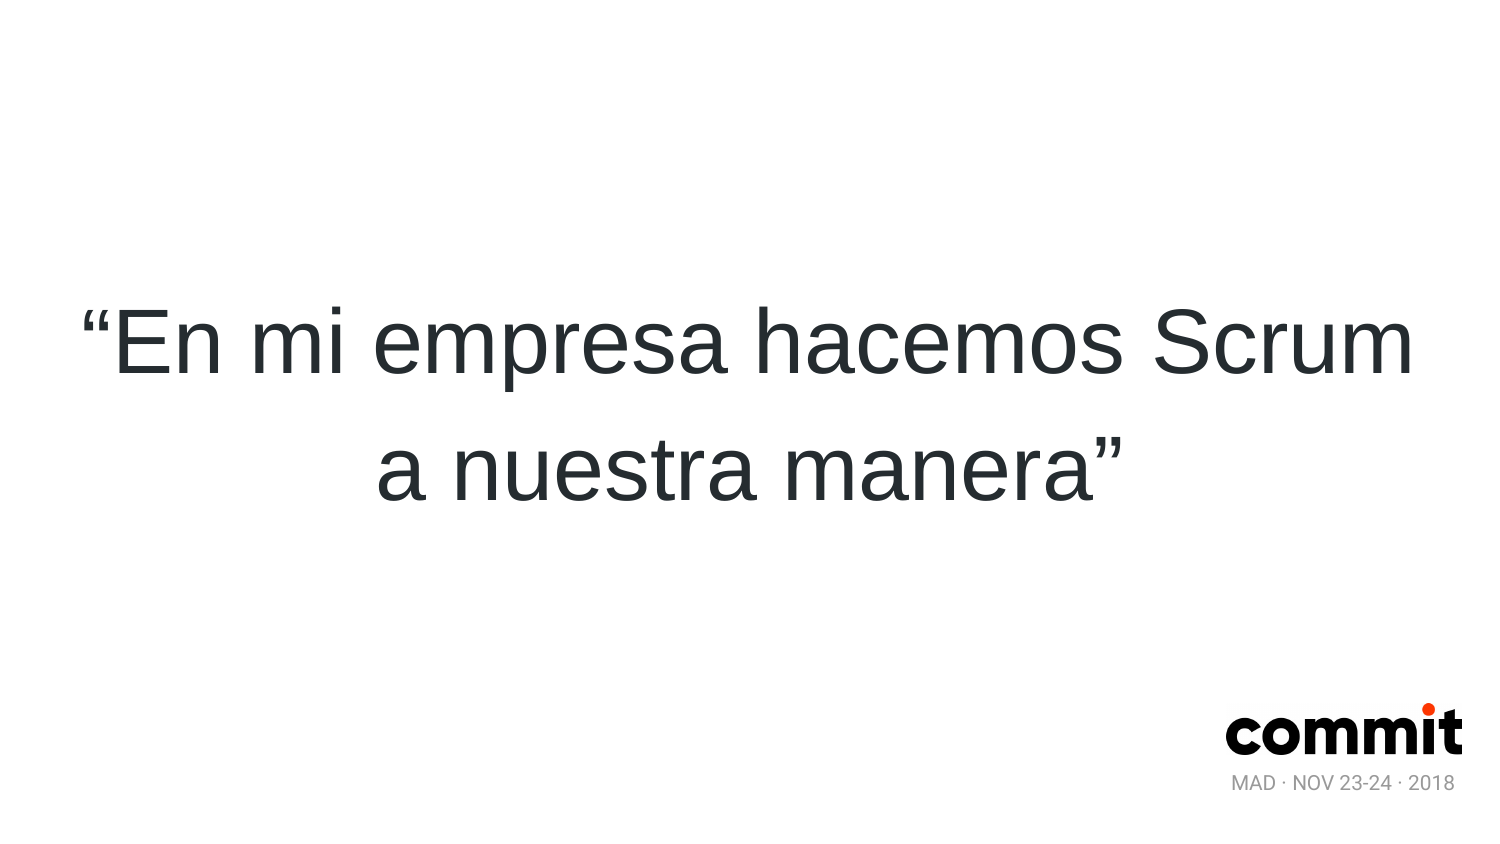

“En mi empresa hacemos Scrum a nuestra manera”